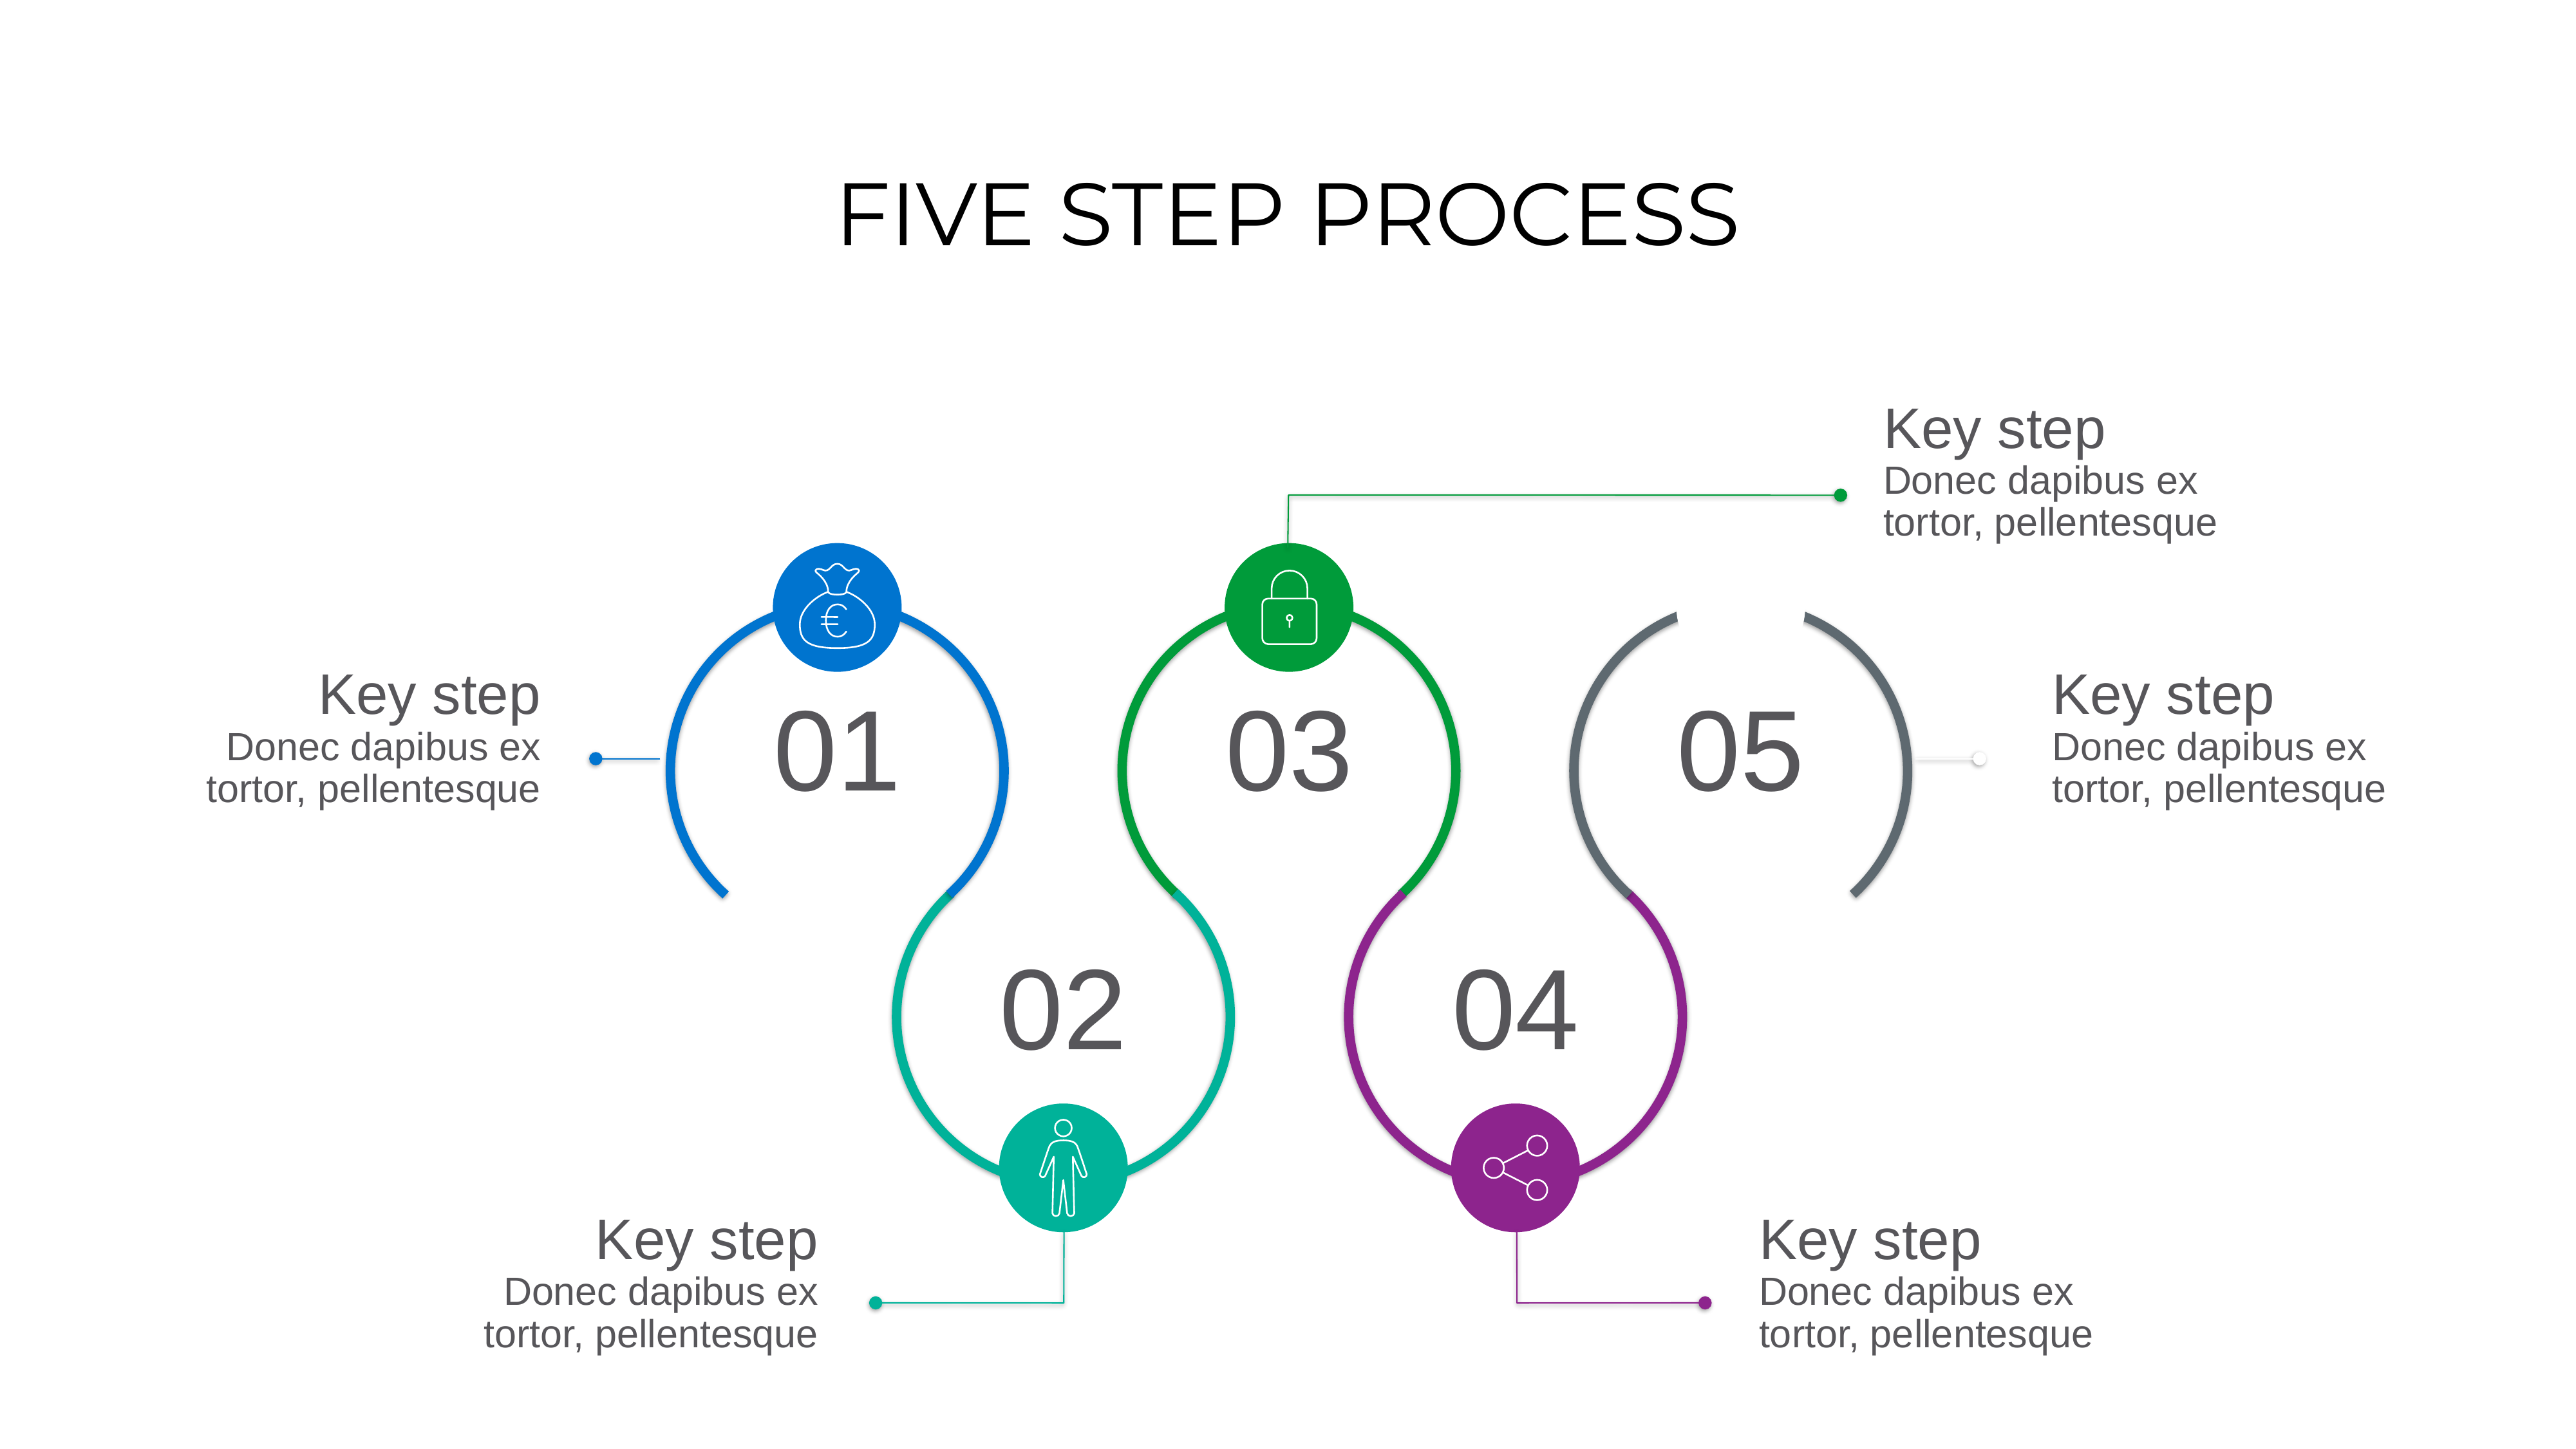

# FIVE STEP PROCESS
Key step
Donec dapibus ex tortor, pellentesque

Key step
Donec dapibus ex tortor, pellentesque
Key step
Donec dapibus ex tortor, pellentesque
01
03
05

02
04

Key step
Donec dapibus ex tortor, pellentesque
Key step
Donec dapibus ex tortor, pellentesque